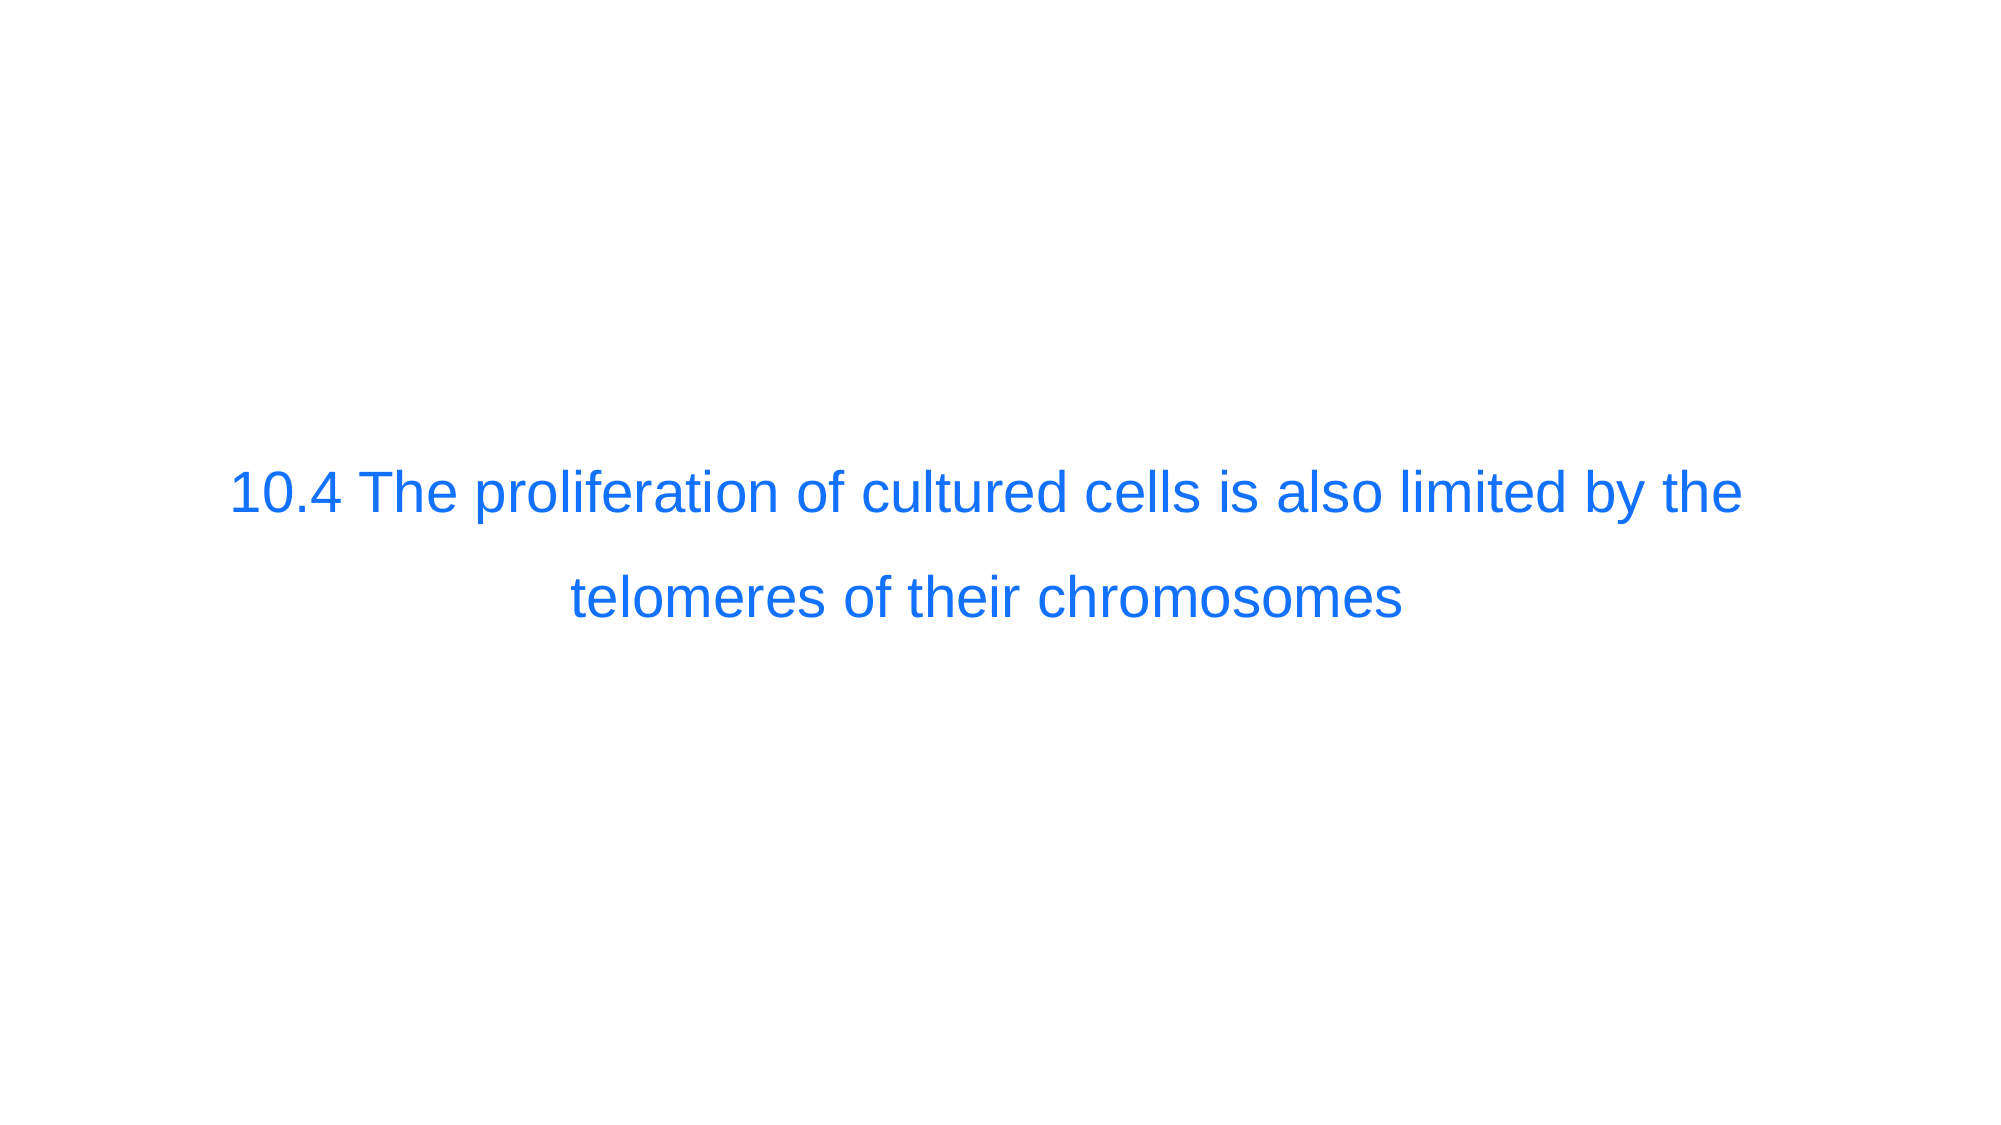

10.4 The proliferation of cultured cells is also limited by the telomeres of their chromosomes